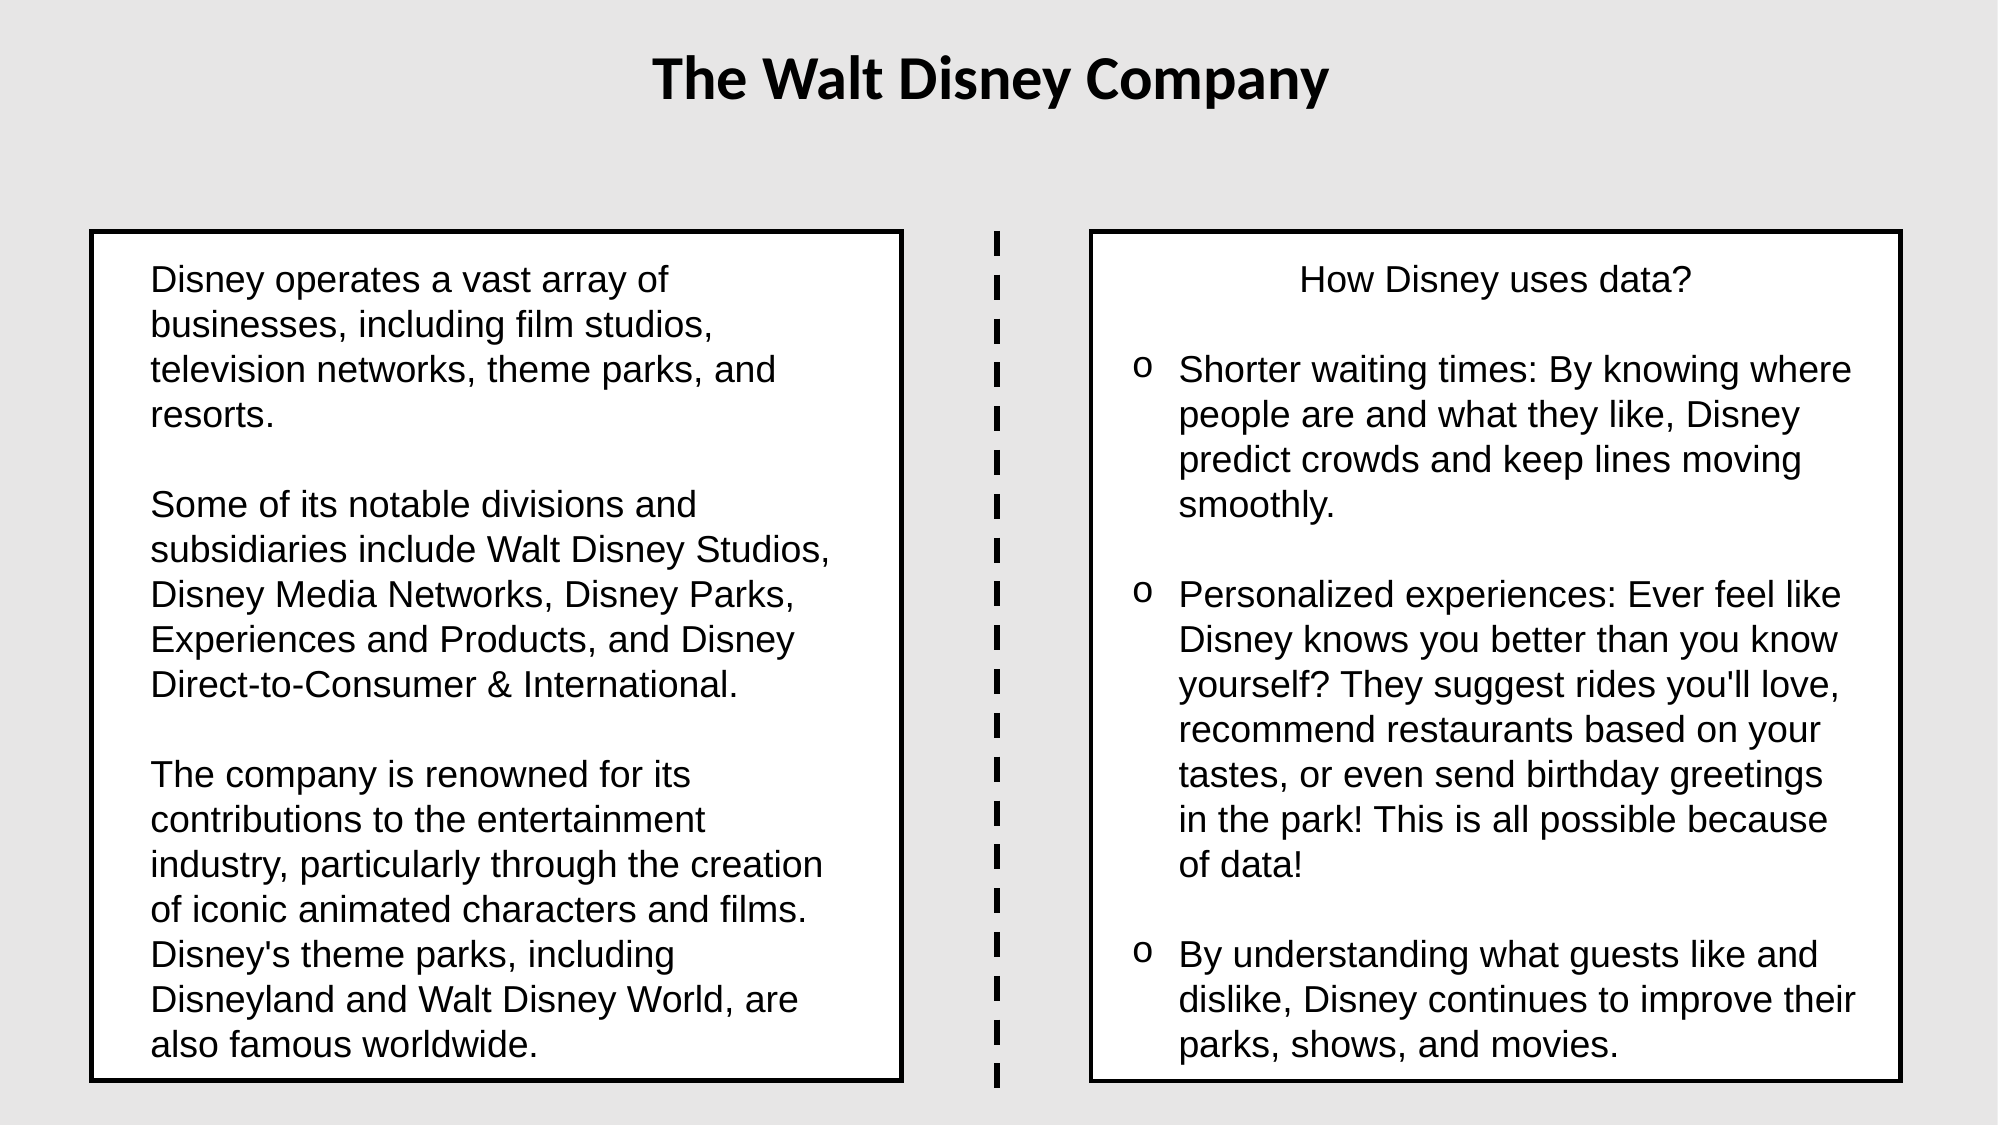

The Walt Disney Company

Disney operates a vast array of businesses, including film studios, television networks, theme parks, and resorts.

Some of its notable divisions and subsidiaries include Walt Disney Studios, Disney Media Networks, Disney Parks, Experiences and Products, and Disney Direct-to-Consumer & International.

The company is renowned for its contributions to the entertainment industry, particularly through the creation of iconic animated characters and films.
Disney's theme parks, including Disneyland and Walt Disney World, are also famous worldwide.

How Disney uses data?

Shorter waiting times: By knowing where people are and what they like, Disney predict crowds and keep lines moving smoothly.

Personalized experiences: Ever feel like Disney knows you better than you know yourself? They suggest rides you'll love, recommend restaurants based on your tastes, or even send birthday greetings in the park! This is all possible because of data!

By understanding what guests like and dislike, Disney continues to improve their parks, shows, and movies.